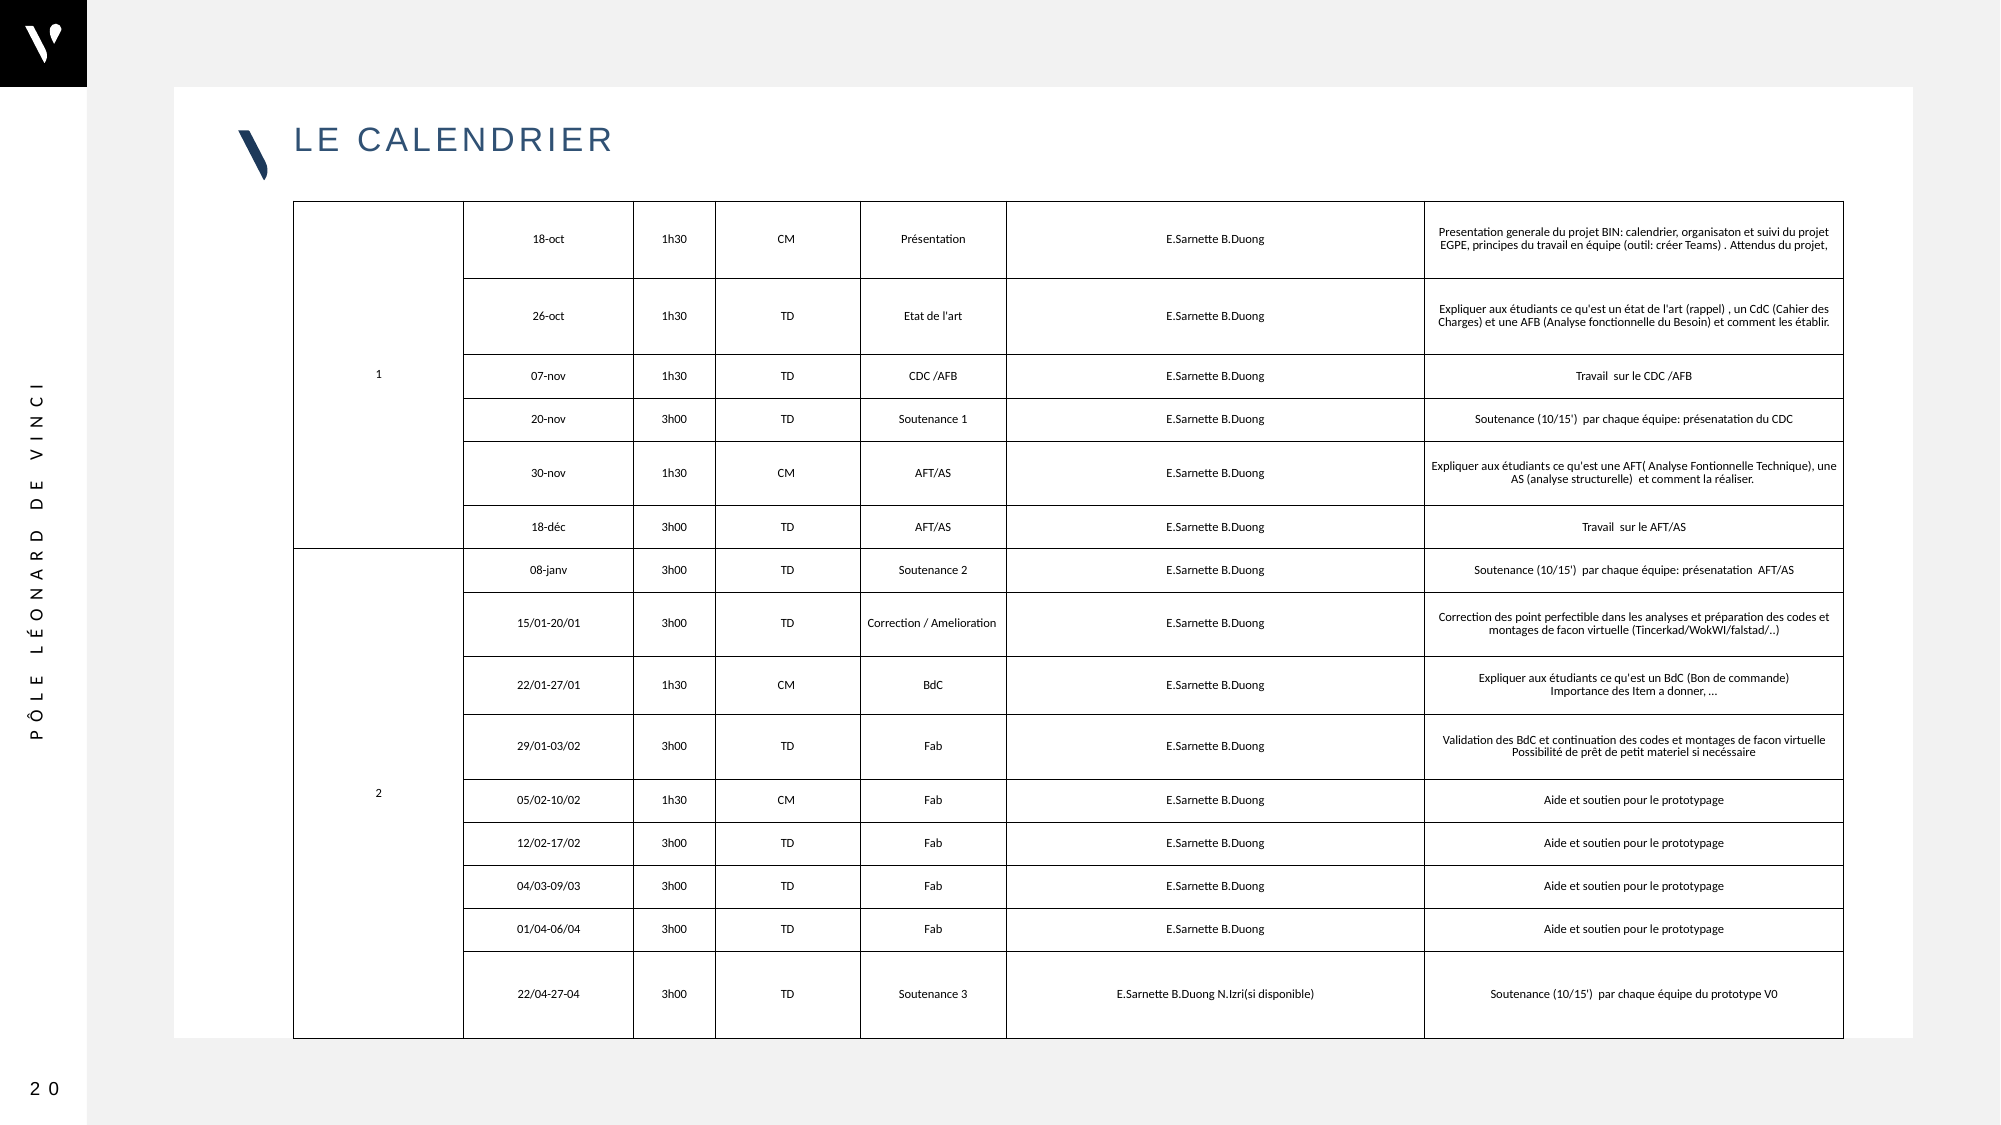

# Le calendrier
| 1 | 18-oct | 1h30 | CM | Présentation | E.Sarnette B.Duong | Presentation generale du projet BIN: calendrier, organisaton et suivi du projet EGPE, principes du travail en équipe (outil: créer Teams) . Attendus du projet, |
| --- | --- | --- | --- | --- | --- | --- |
|  | 26-oct | 1h30 | TD | Etat de l'art | E.Sarnette B.Duong | Expliquer aux étudiants ce qu'est un état de l'art (rappel) , un CdC (Cahier des Charges) et une AFB (Analyse fonctionnelle du Besoin) et comment les établir. |
|  | 07-nov | 1h30 | TD | CDC /AFB | E.Sarnette B.Duong | Travail sur le CDC /AFB |
|  | 20-nov | 3h00 | TD | Soutenance 1 | E.Sarnette B.Duong | Soutenance (10/15') par chaque équipe: présenatation du CDC |
|  | 30-nov | 1h30 | CM | AFT/AS | E.Sarnette B.Duong | Expliquer aux étudiants ce qu'est une AFT( Analyse Fontionnelle Technique), une AS (analyse structurelle) et comment la réaliser. |
|  | 18-déc | 3h00 | TD | AFT/AS | E.Sarnette B.Duong | Travail sur le AFT/AS |
| 2 | 08-janv | 3h00 | TD | Soutenance 2 | E.Sarnette B.Duong | Soutenance (10/15') par chaque équipe: présenatation AFT/AS |
|  | 15/01-20/01 | 3h00 | TD | Correction / Amelioration | E.Sarnette B.Duong | Correction des point perfectible dans les analyses et préparation des codes et montages de facon virtuelle (Tincerkad/WokWI/falstad/..) |
|  | 22/01-27/01 | 1h30 | CM | BdC | E.Sarnette B.Duong | Expliquer aux étudiants ce qu'est un BdC (Bon de commande) Importance des Item a donner, … |
|  | 29/01-03/02 | 3h00 | TD | Fab | E.Sarnette B.Duong | Validation des BdC et continuation des codes et montages de facon virtuelle Possibilité de prêt de petit materiel si necéssaire |
|  | 05/02-10/02 | 1h30 | CM | Fab | E.Sarnette B.Duong | Aide et soutien pour le prototypage |
|  | 12/02-17/02 | 3h00 | TD | Fab | E.Sarnette B.Duong | Aide et soutien pour le prototypage |
|  | 04/03-09/03 | 3h00 | TD | Fab | E.Sarnette B.Duong | Aide et soutien pour le prototypage |
|  | 01/04-06/04 | 3h00 | TD | Fab | E.Sarnette B.Duong | Aide et soutien pour le prototypage |
|  | 22/04-27-04 | 3h00 | TD | Soutenance 3 | E.Sarnette B.Duong N.Izri(si disponible) | Soutenance (10/15') par chaque équipe du prototype V0 |
20